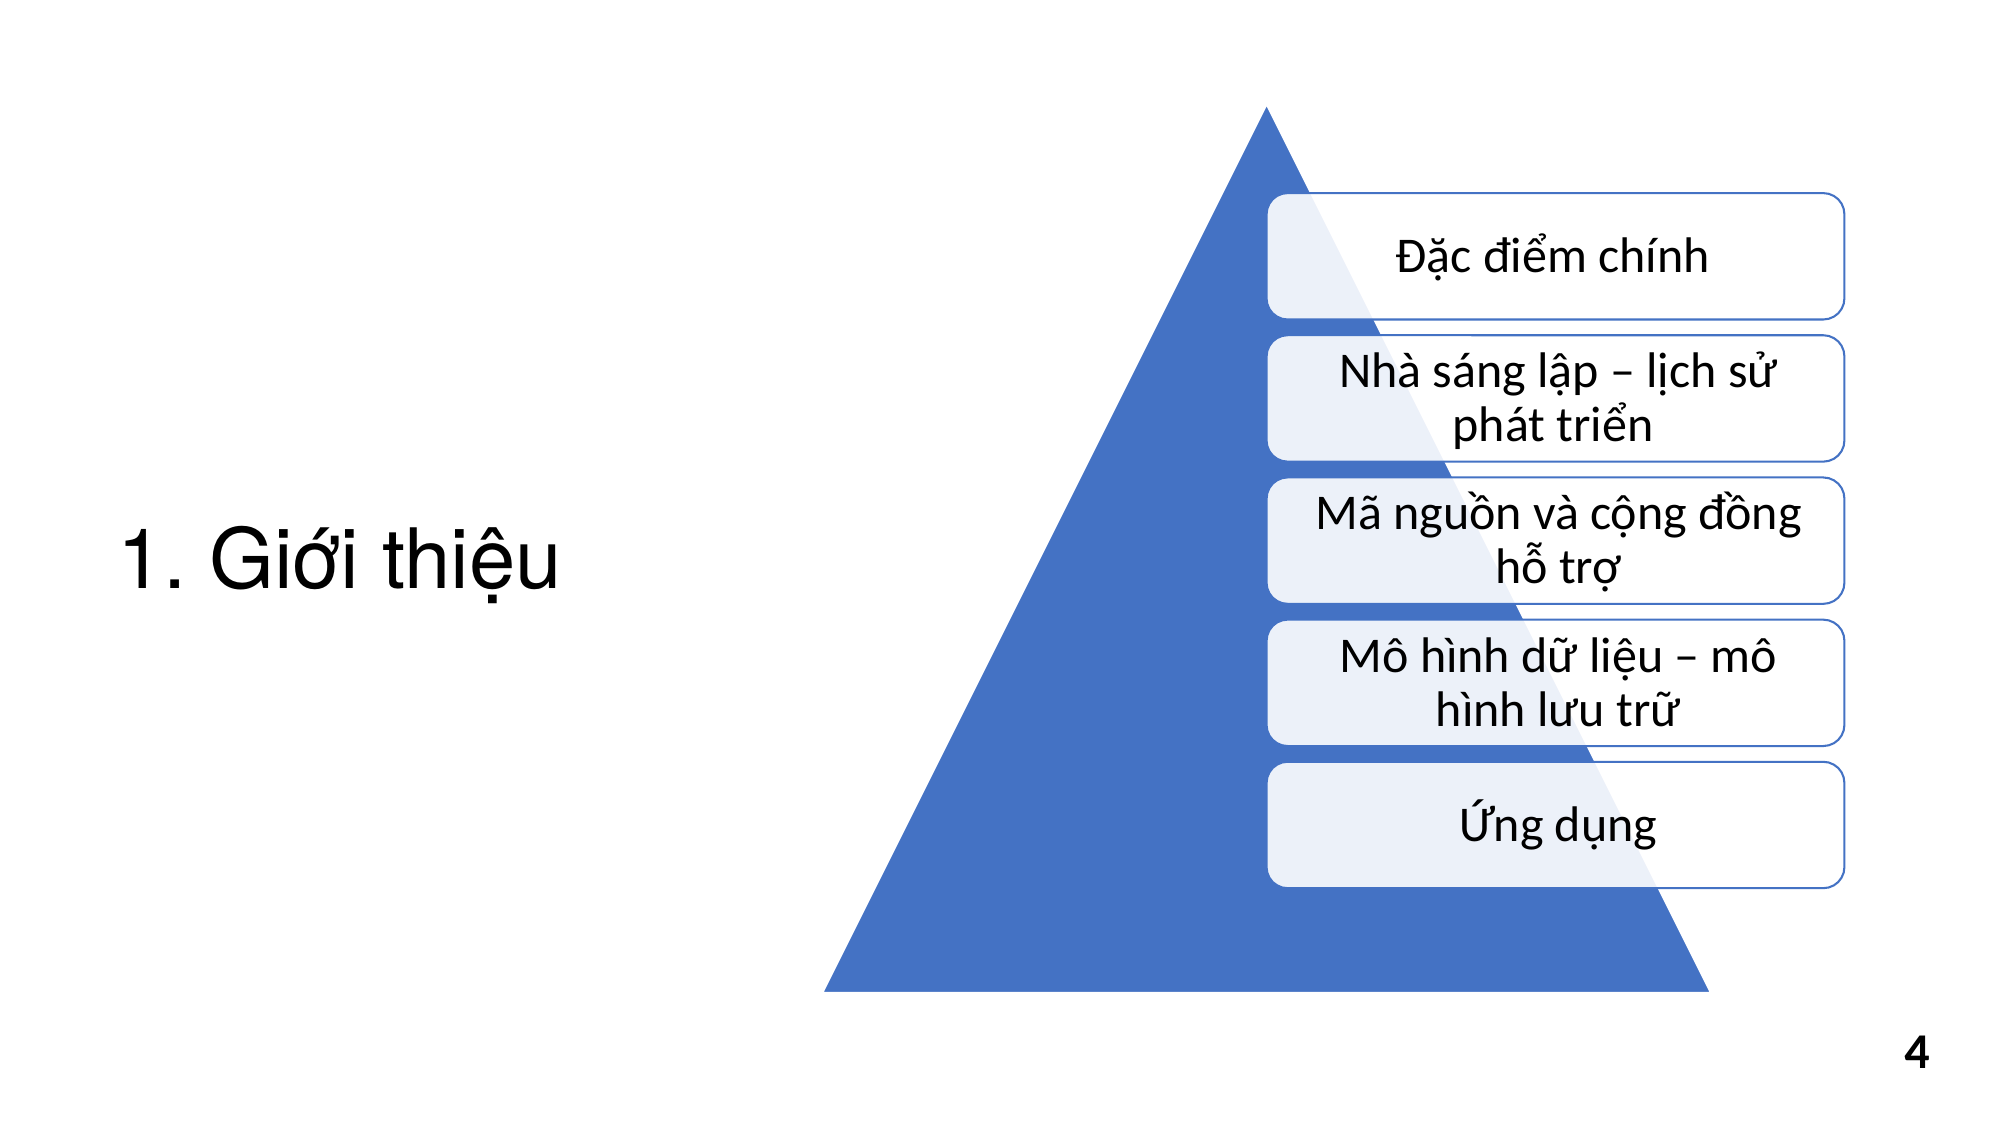

Đặc điểm chính
Nhà sáng lập – lịch sử phát triển
Mã nguồn và cộng đồng hỗ trợ
Mô hình dữ liệu – mô hình lưu trữ
Ứng dụng
# 1. Giới thiệu
4